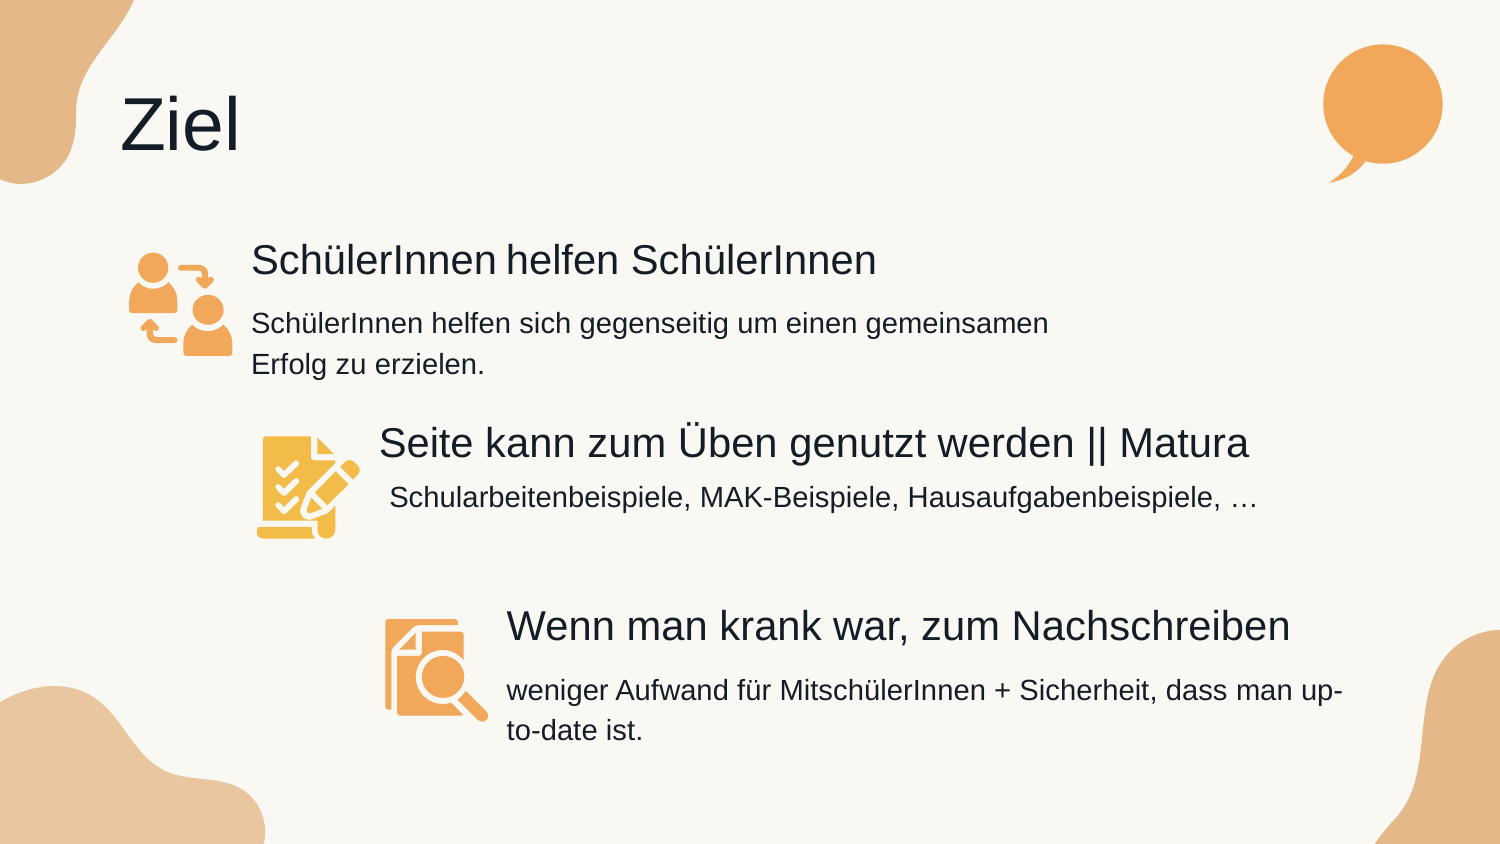

# Ziel
SchülerInnen helfen SchülerInnen

SchülerInnen helfen sich gegenseitig um einen gemeinsamen     Erfolg zu erzielen.
Seite kann zum Üben genutzt werden || Matura

Schularbeitenbeispiele, MAK-Beispiele, Hausaufgabenbeispiele, …
Wenn man krank war, zum Nachschreiben

weniger Aufwand für MitschülerInnen + Sicherheit, dass man up-to-date ist.